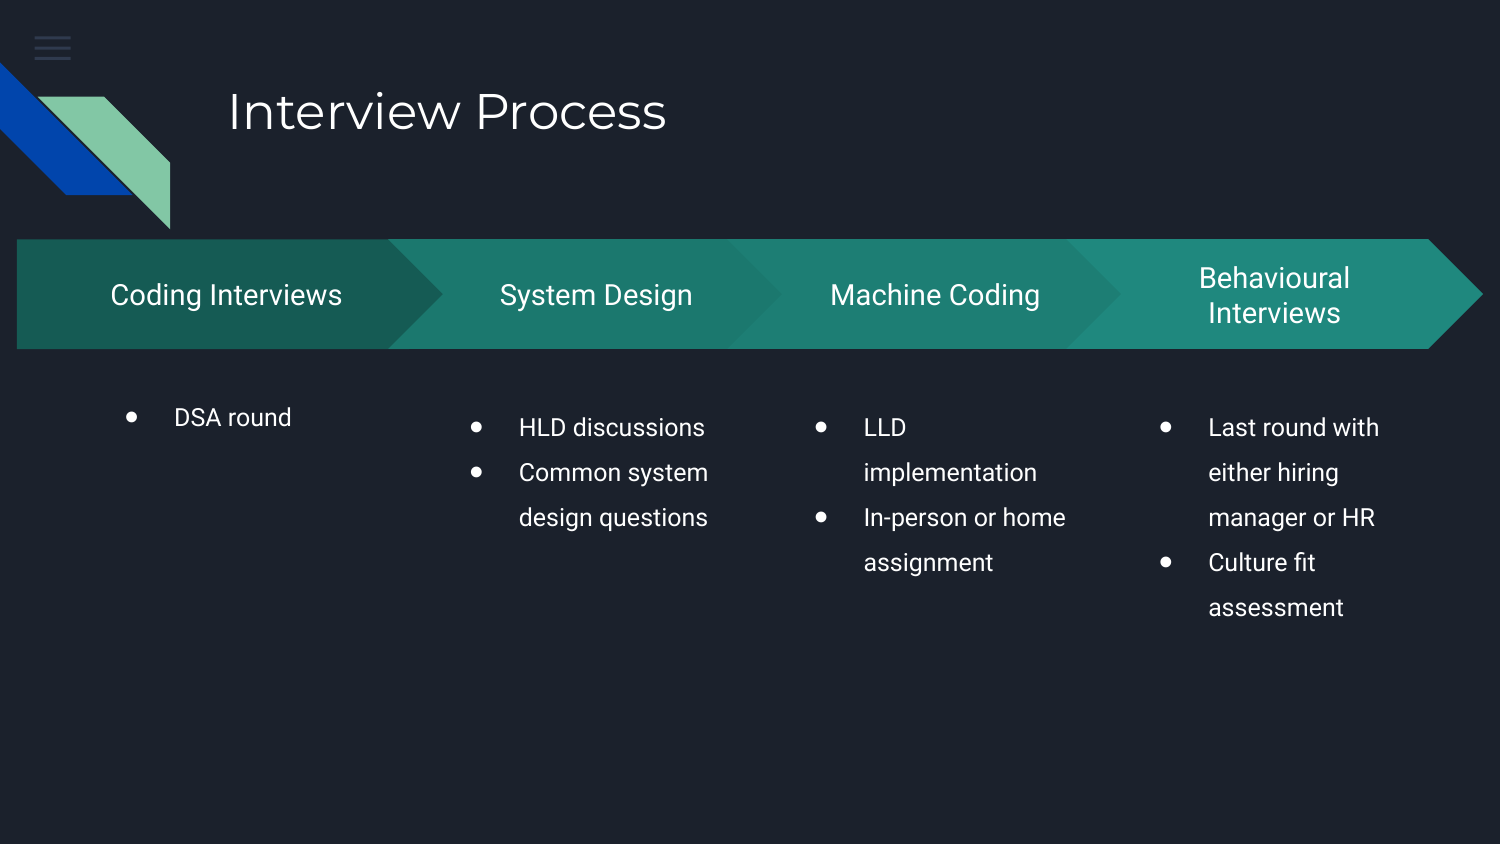

# Interview Process
System Design
HLD discussions
Common system design questions
Machine Coding
LLD implementation
In-person or home assignment
Behavioural Interviews
Last round with either hiring manager or HR
Culture fit assessment

Coding Interviews
DSA round